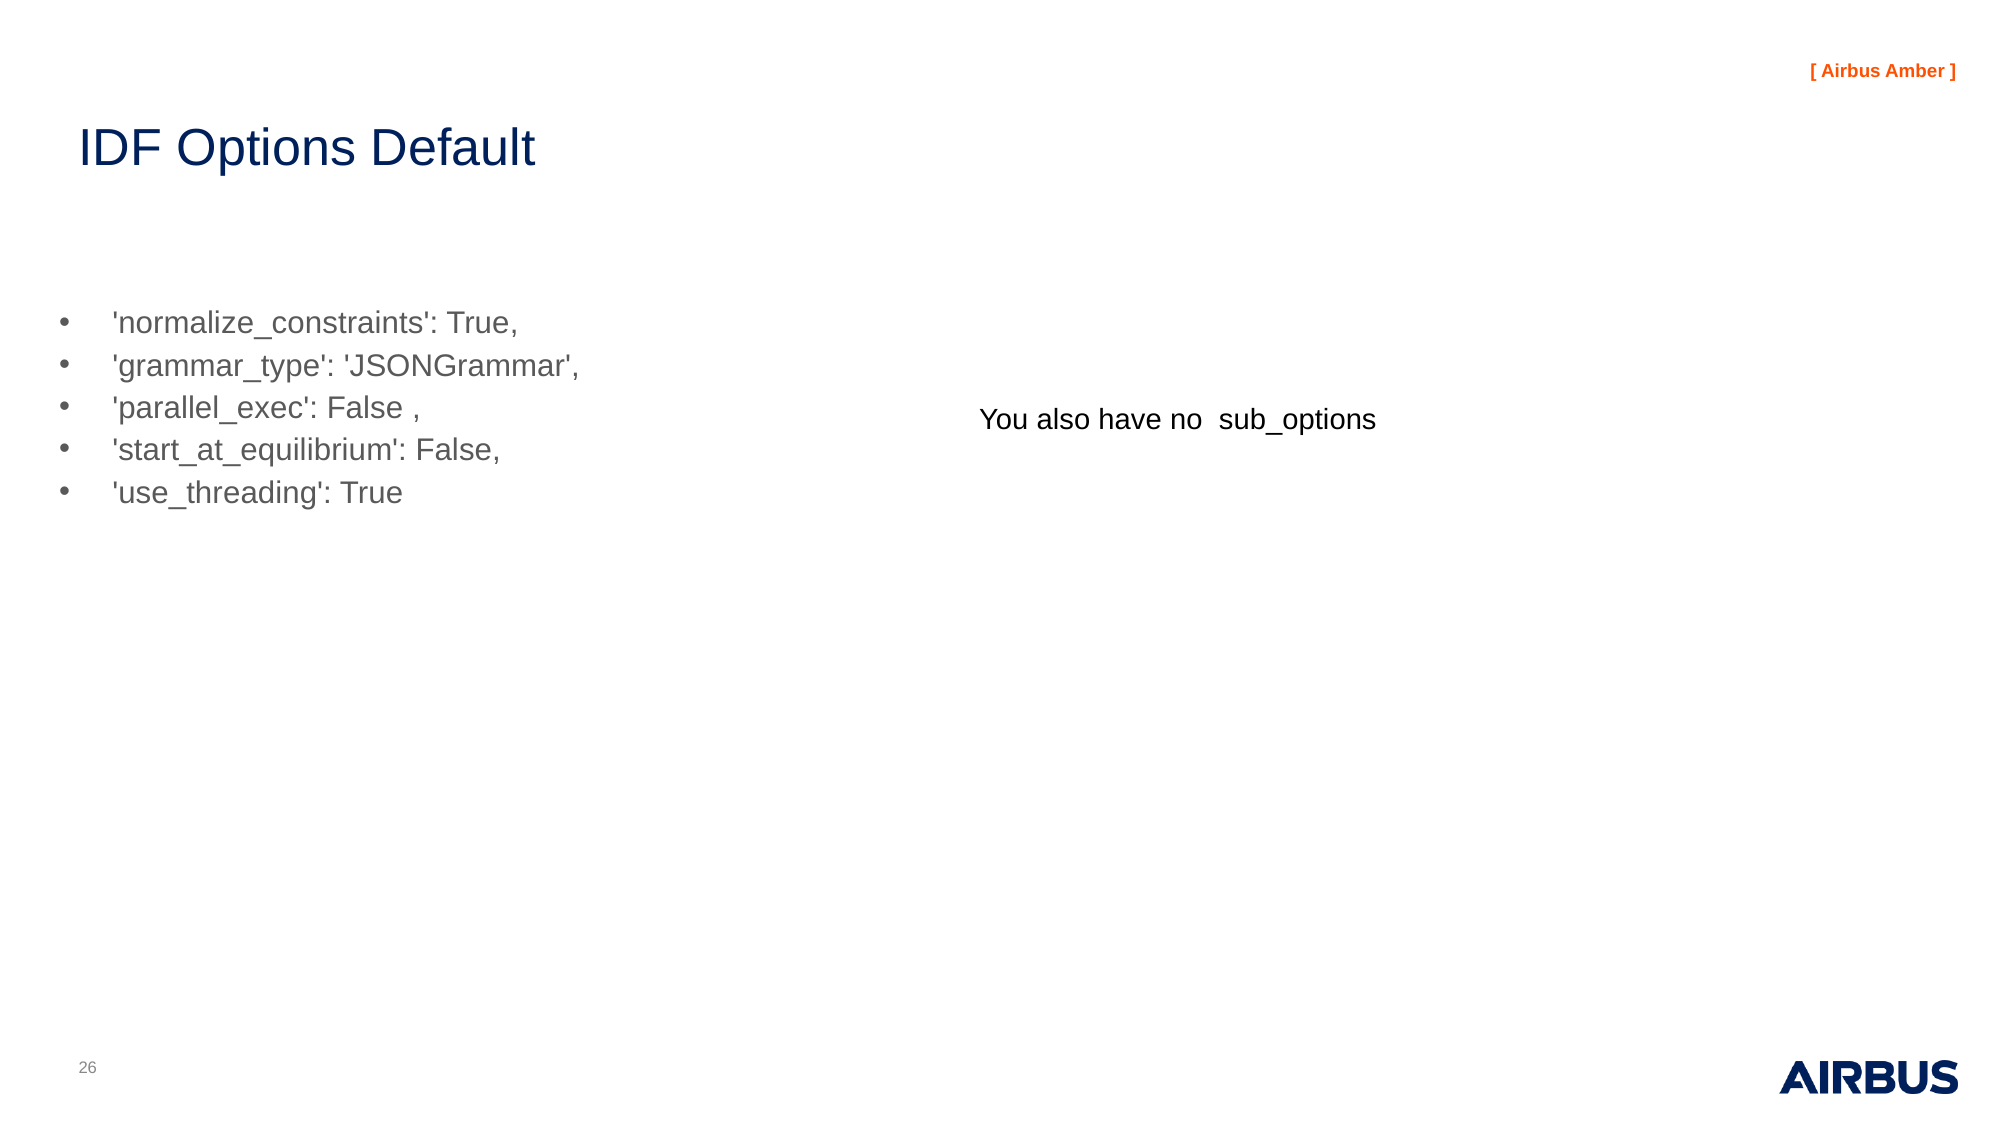

# IDF Options Default
'normalize_constraints': True,
'grammar_type': 'JSONGrammar',
'parallel_exec': False ,
'start_at_equilibrium': False,
'use_threading': True

You also have no  sub_options